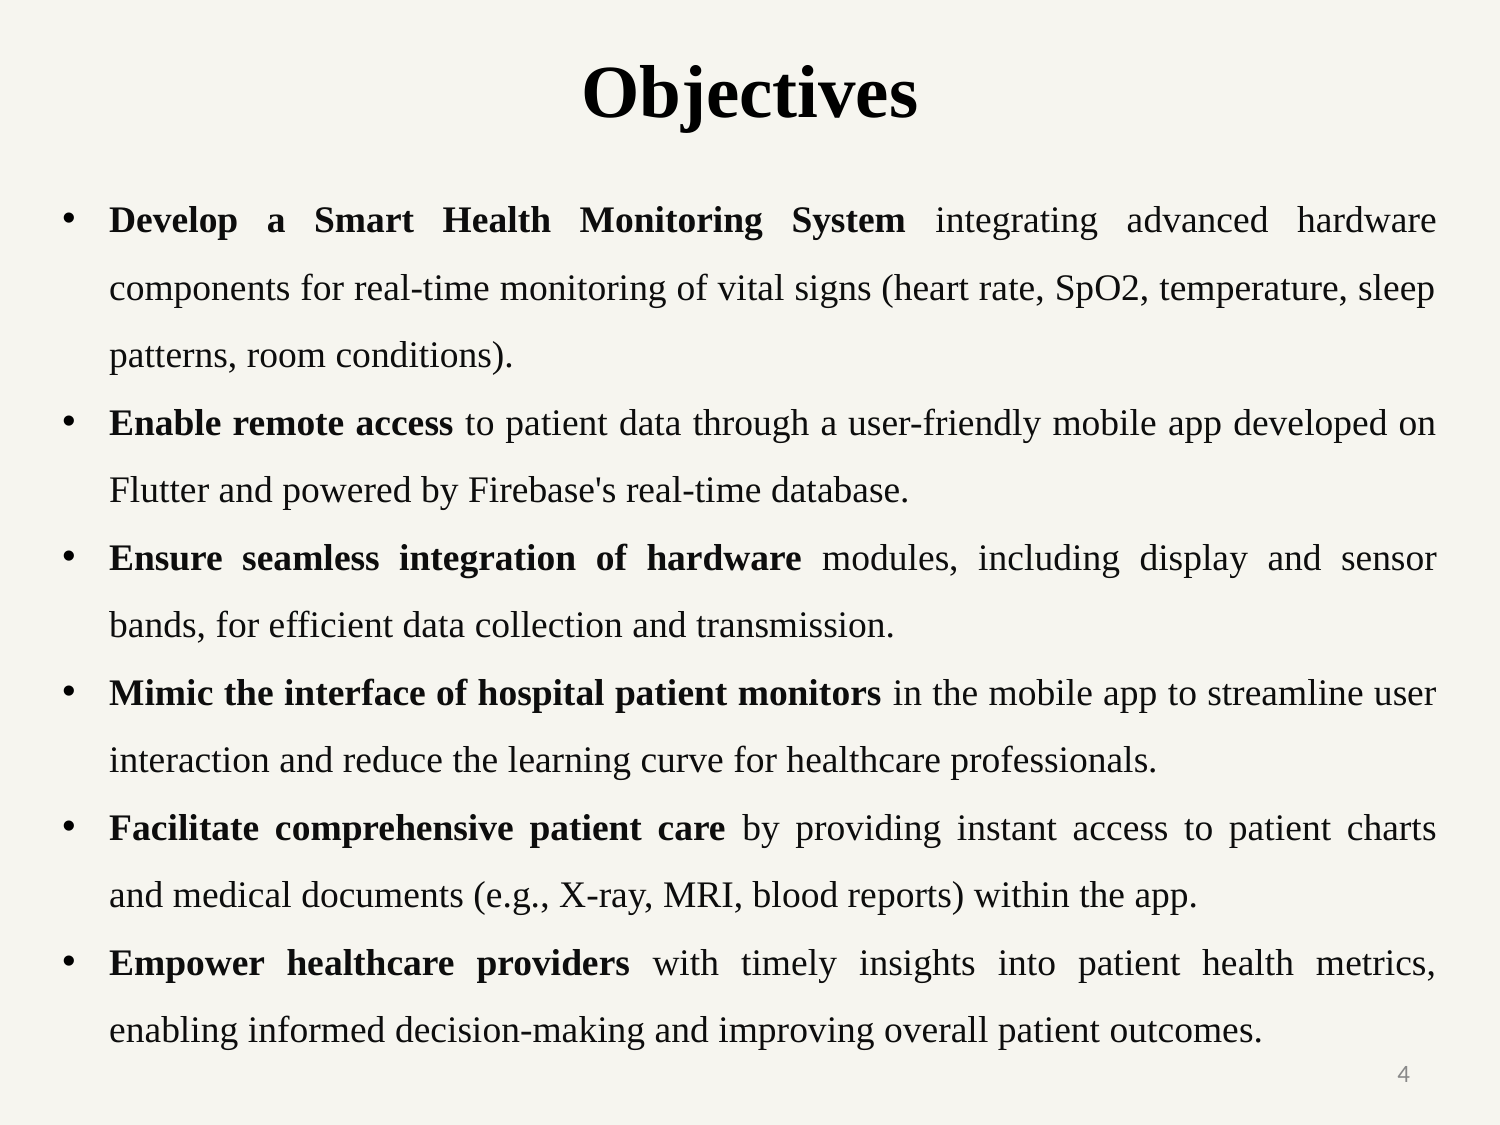

Objectives
Develop a Smart Health Monitoring System integrating advanced hardware components for real-time monitoring of vital signs (heart rate, SpO2, temperature, sleep patterns, room conditions).
Enable remote access to patient data through a user-friendly mobile app developed on Flutter and powered by Firebase's real-time database.
Ensure seamless integration of hardware modules, including display and sensor bands, for efficient data collection and transmission.
Mimic the interface of hospital patient monitors in the mobile app to streamline user interaction and reduce the learning curve for healthcare professionals.
Facilitate comprehensive patient care by providing instant access to patient charts and medical documents (e.g., X-ray, MRI, blood reports) within the app.
Empower healthcare providers with timely insights into patient health metrics, enabling informed decision-making and improving overall patient outcomes.
4